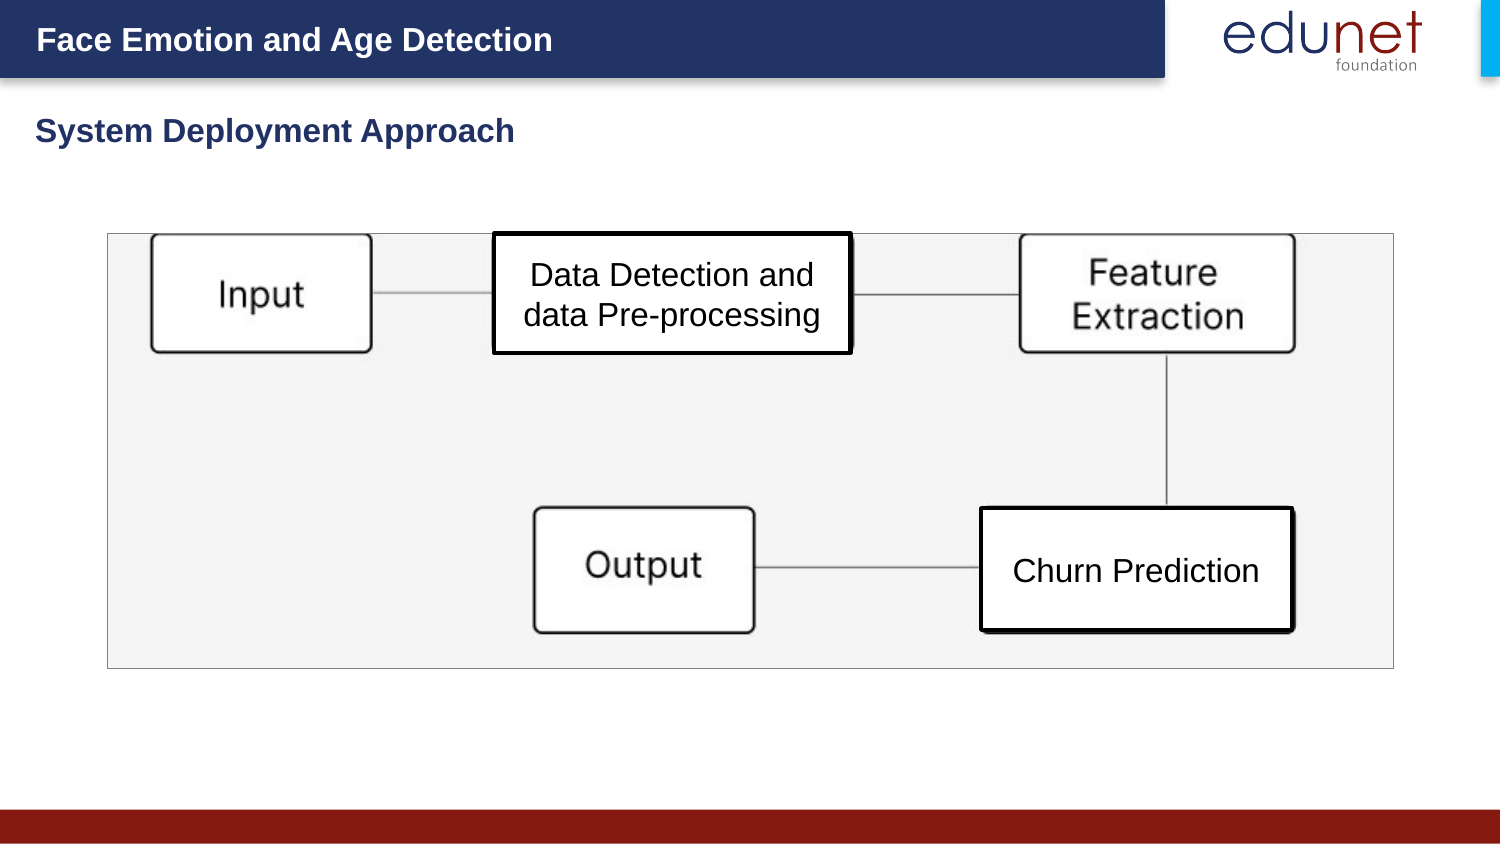

System Deployment Approach

Data Detection and data Pre-processing
Churn Prediction